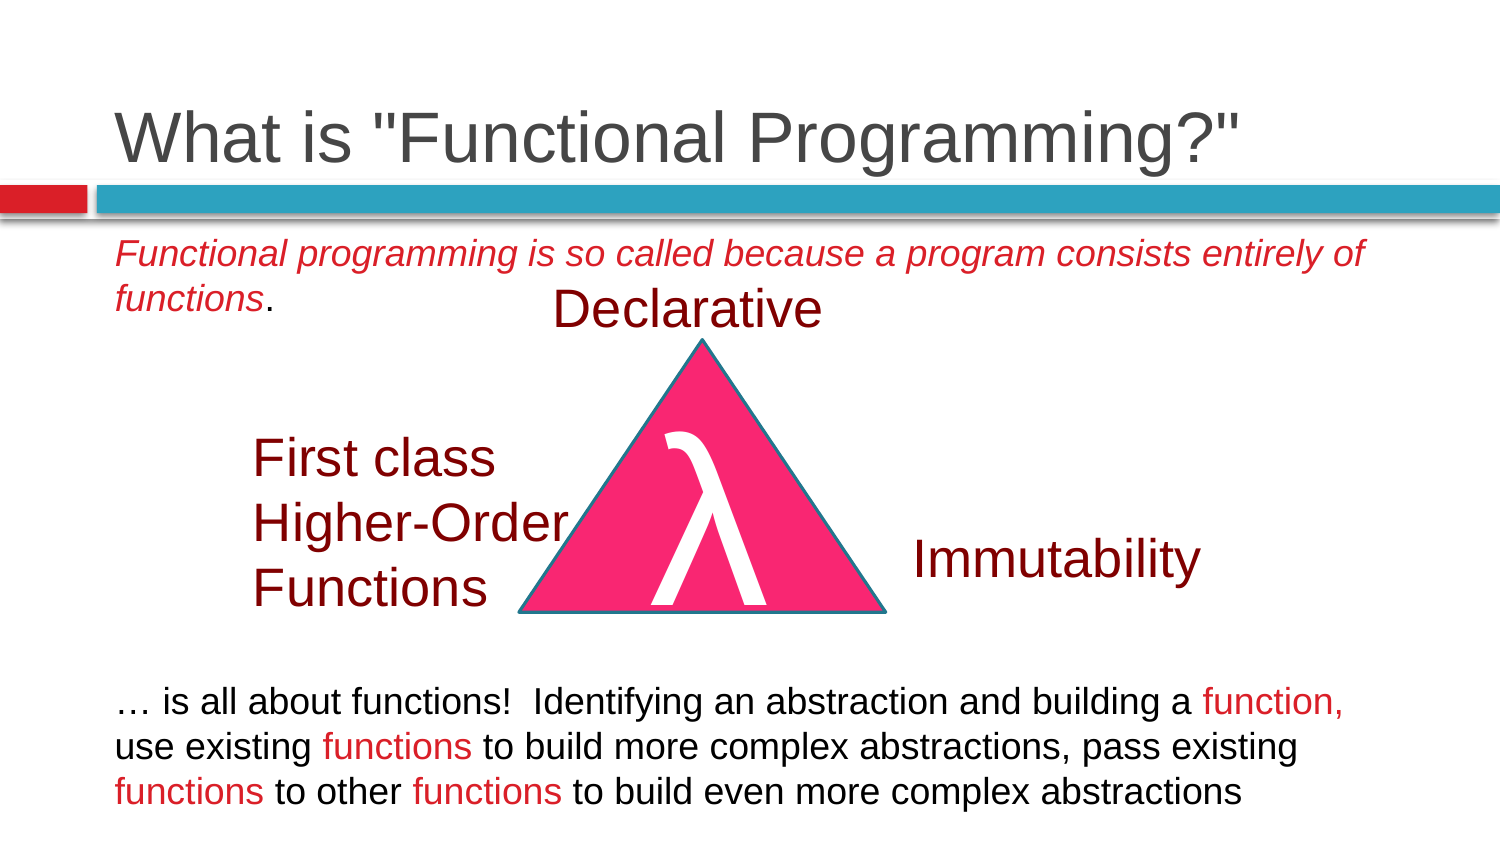

# What is "Functional Programming?"
Functional programming is so called because a program consists entirely of functions.
Declarative

λ
First class
Higher-Order
Functions
Immutability
… is all about functions!  Identifying an abstraction and building a function, use existing functions to build more complex abstractions, pass existing functions to other functions to build even more complex abstractions